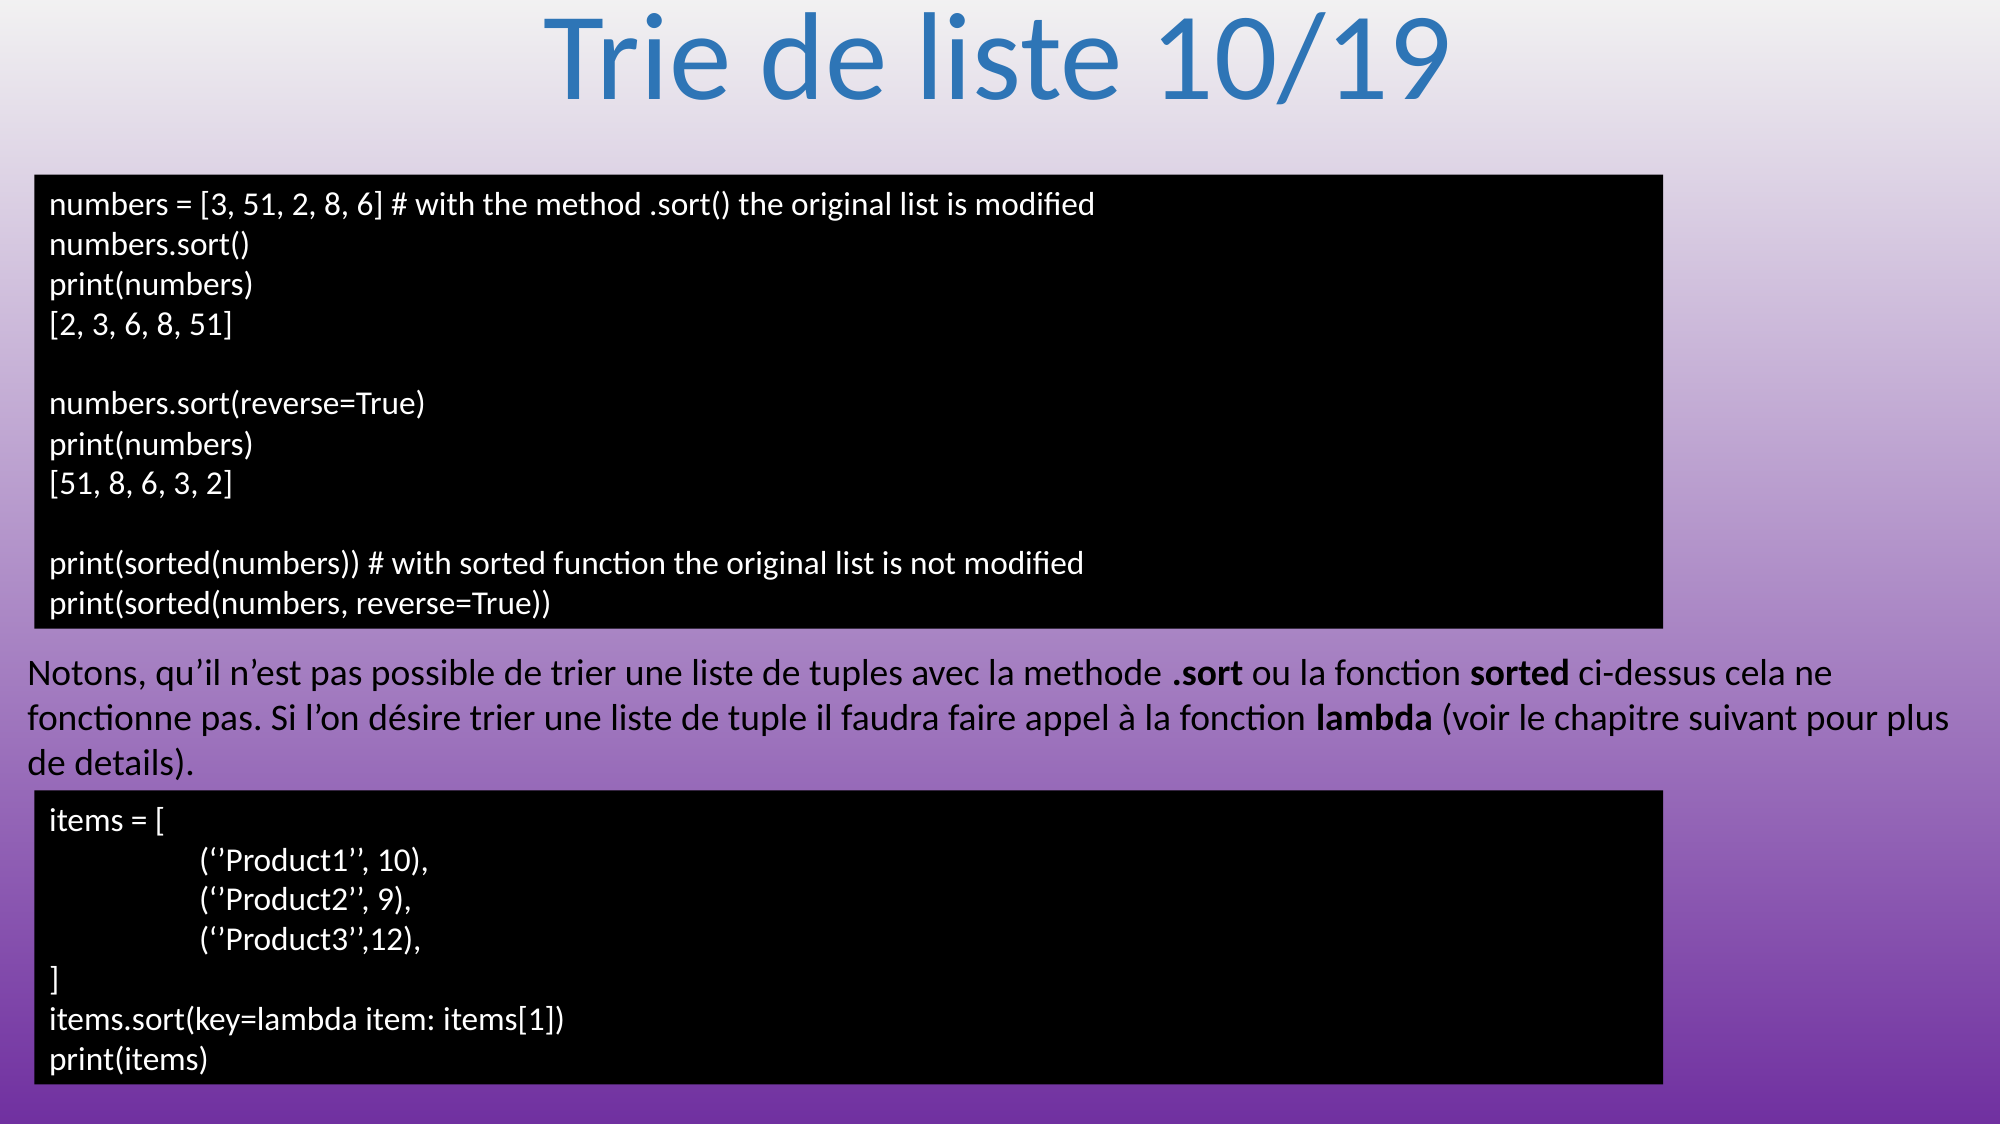

# Trie de liste 10/19

numbers = [3, 51, 2, 8, 6] # with the method .sort() the original list is modified
numbers.sort()
print(numbers)
[2, 3, 6, 8, 51]

numbers.sort(reverse=True)
print(numbers)
[51, 8, 6, 3, 2]

print(sorted(numbers)) # with sorted function the original list is not modified
print(sorted(numbers, reverse=True))
Notons, qu’il n’est pas possible de trier une liste de tuples avec la methode .sort ou la fonction sorted ci-dessus cela ne fonctionne pas. Si l’on désire trier une liste de tuple il faudra faire appel à la fonction lambda (voir le chapitre suivant pour plus de details).
items = [
	(‘’Product1’’, 10),
	(‘’Product2’’, 9),
	(‘’Product3’’,12),
]
items.sort(key=lambda item: items[1])
print(items)

221